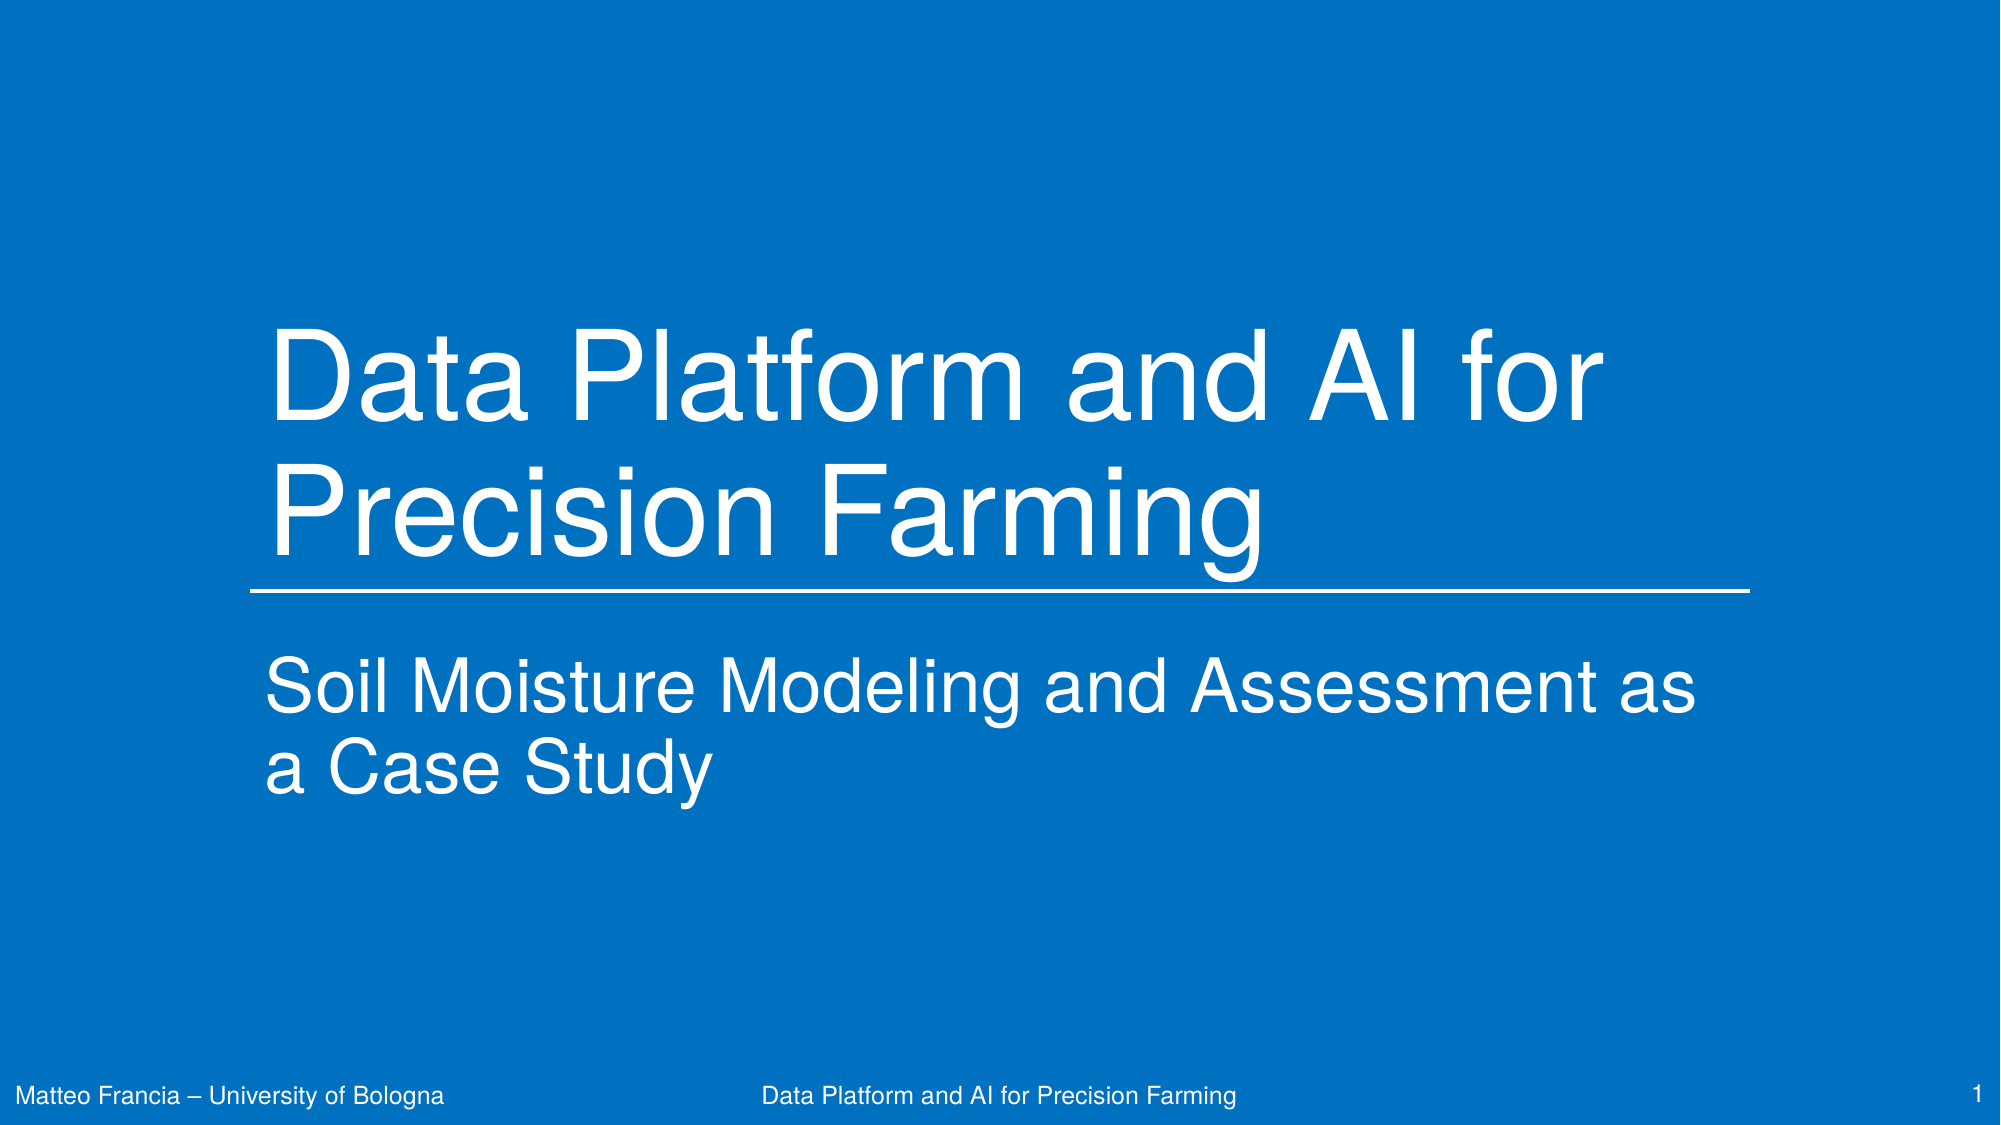

# Data Platform and AI for Precision Farming
Soil Moisture Modeling and Assessment as a Case Study
Matteo Francia – University of Bologna
1